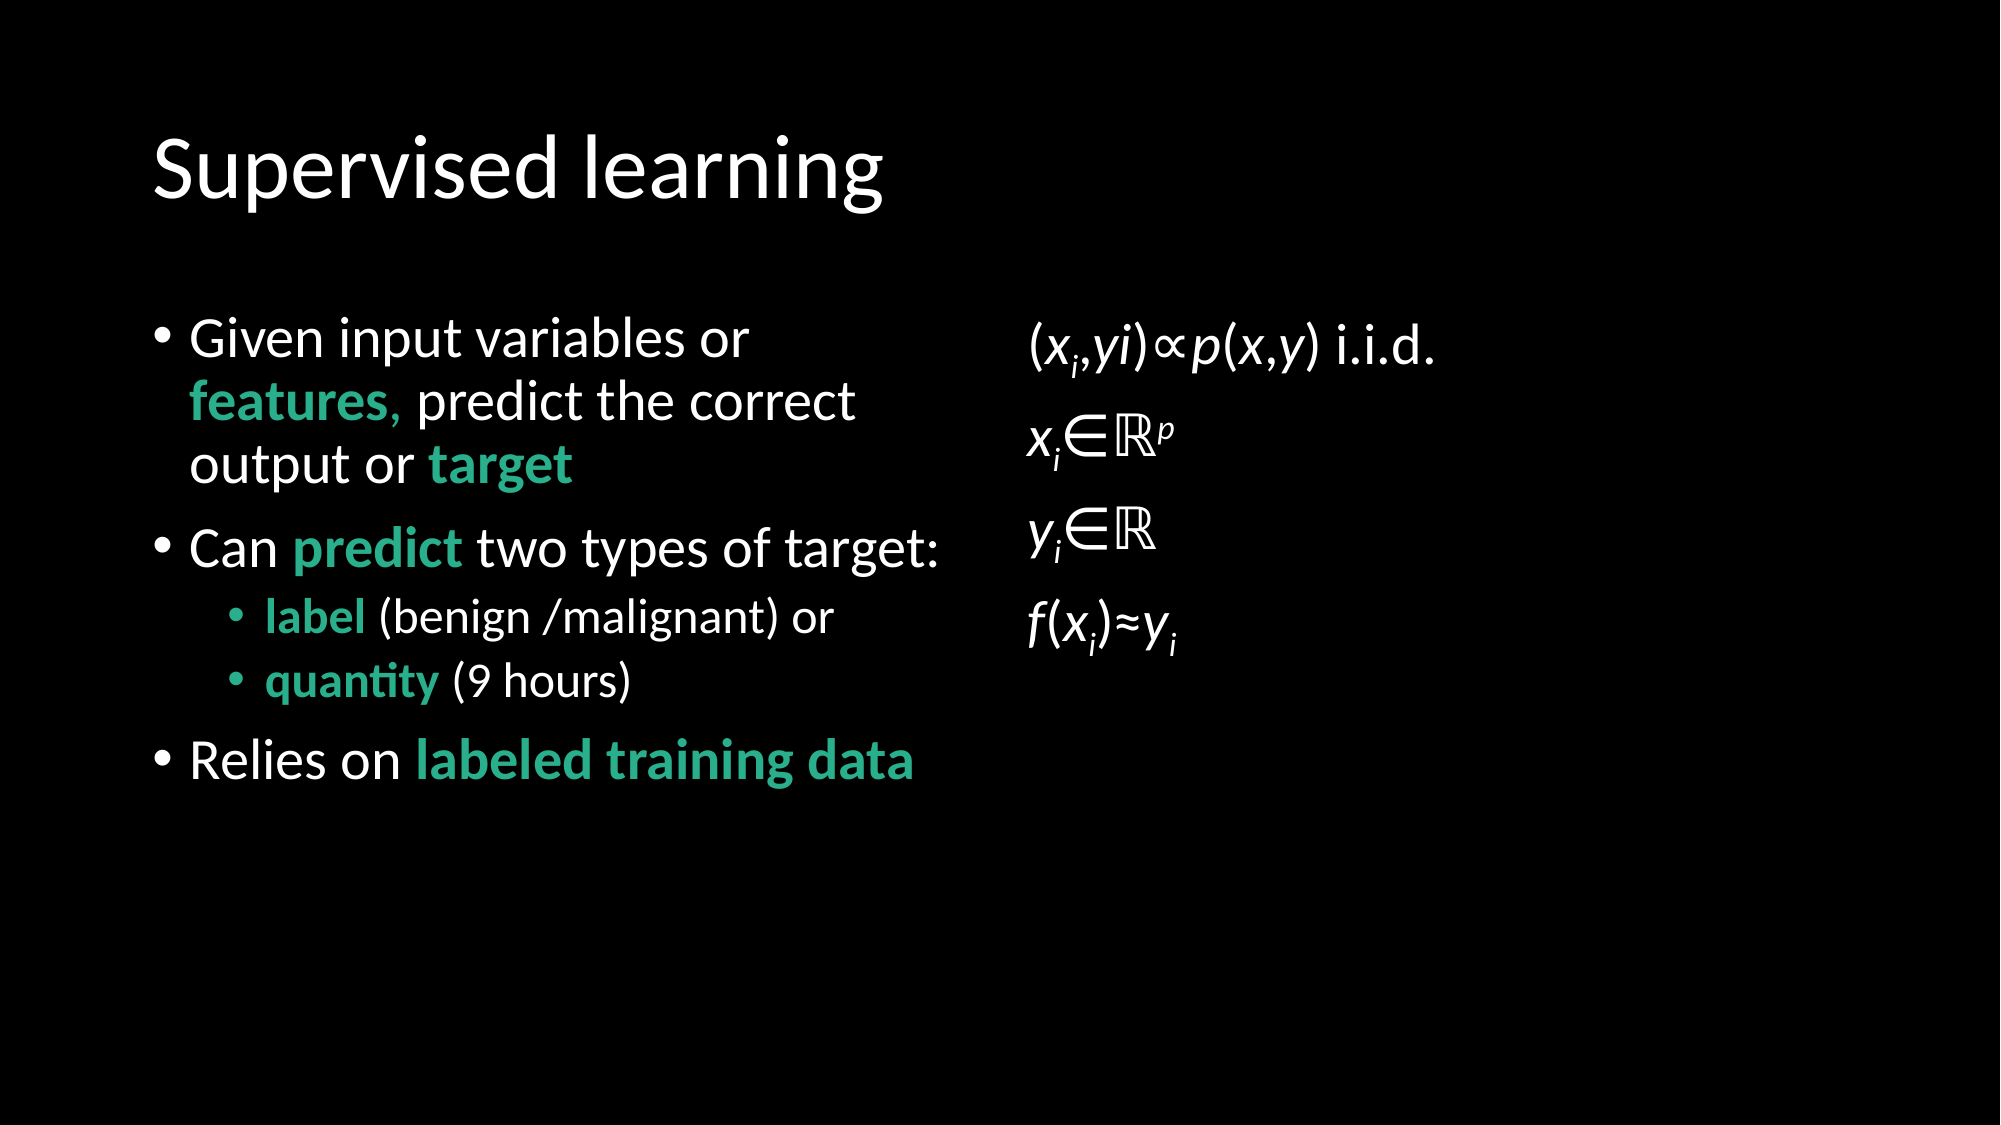

# Supervised learning
Given input variables or features, predict the correct output or target
Can predict two types of target:
label (benign /malignant) or
quantity (9 hours)
Relies on labeled training data
(xi,yi)∝p(x,y) i.i.d.
xi∈ℝp
yi∈ℝ
f(xi)≈yi